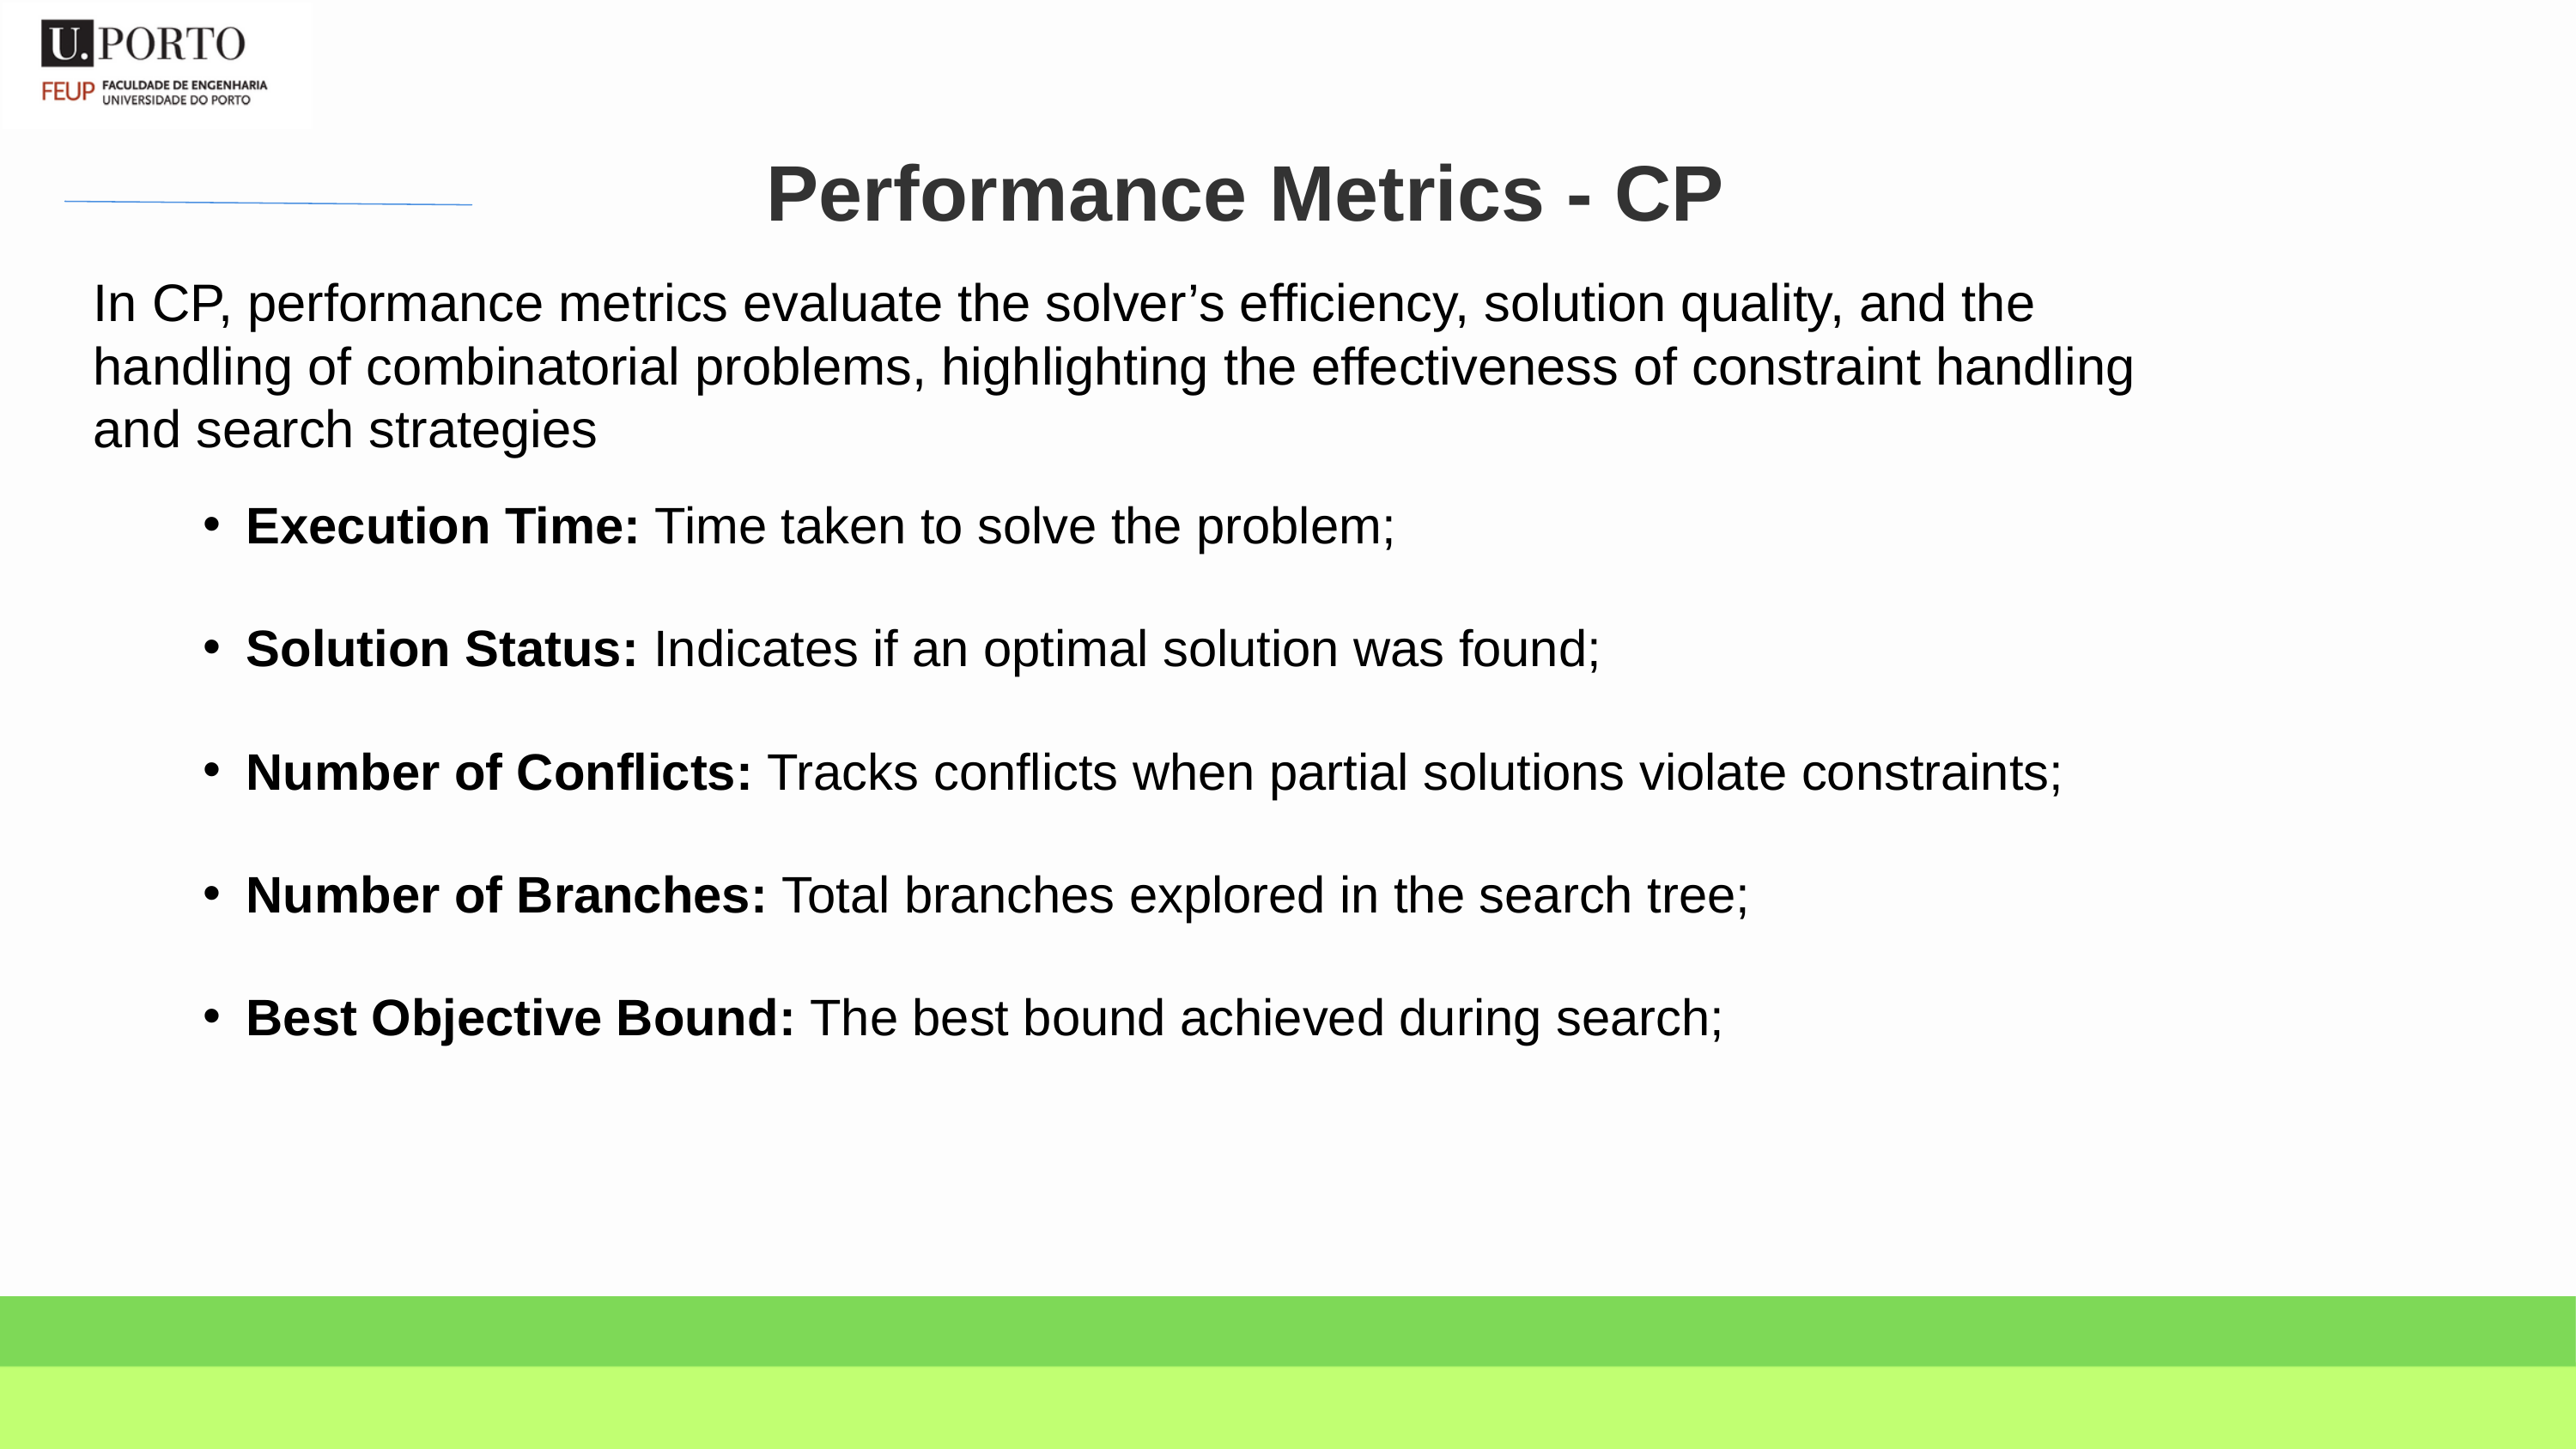

Performance Metrics - CP

In CP, performance metrics evaluate the solver’s efficiency, solution quality, and the handling of combinatorial problems, highlighting the effectiveness of constraint handling and search strategies
Execution Time: Time taken to solve the problem;

Solution Status: Indicates if an optimal solution was found;

Number of Conflicts: Tracks conflicts when partial solutions violate constraints;

Number of Branches: Total branches explored in the search tree;

Best Objective Bound: The best bound achieved during search;